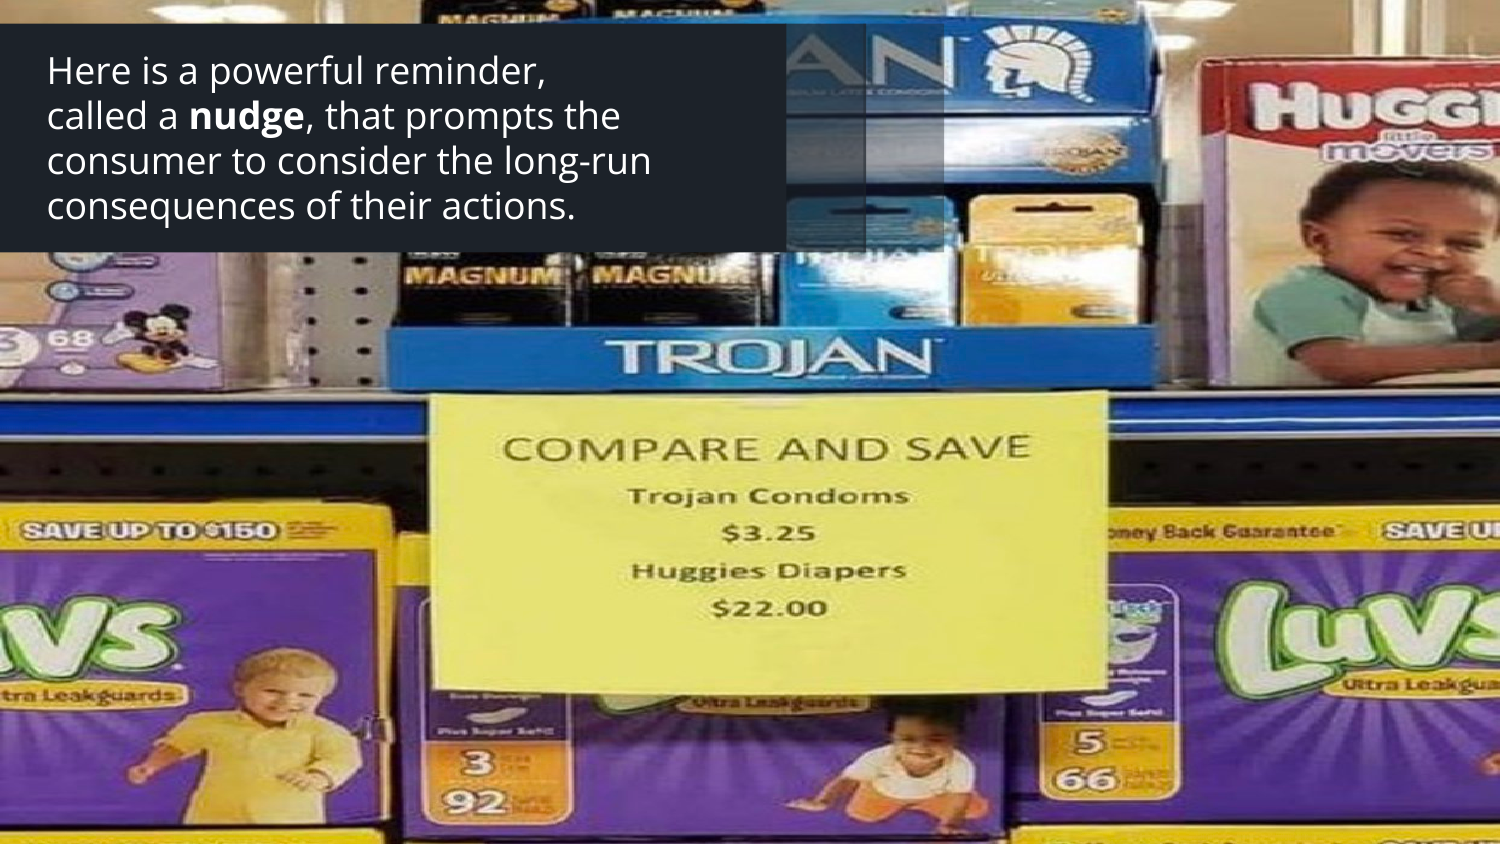

Here is a powerful reminder, called a nudge, that prompts the consumer to consider the long-run consequences of their actions.